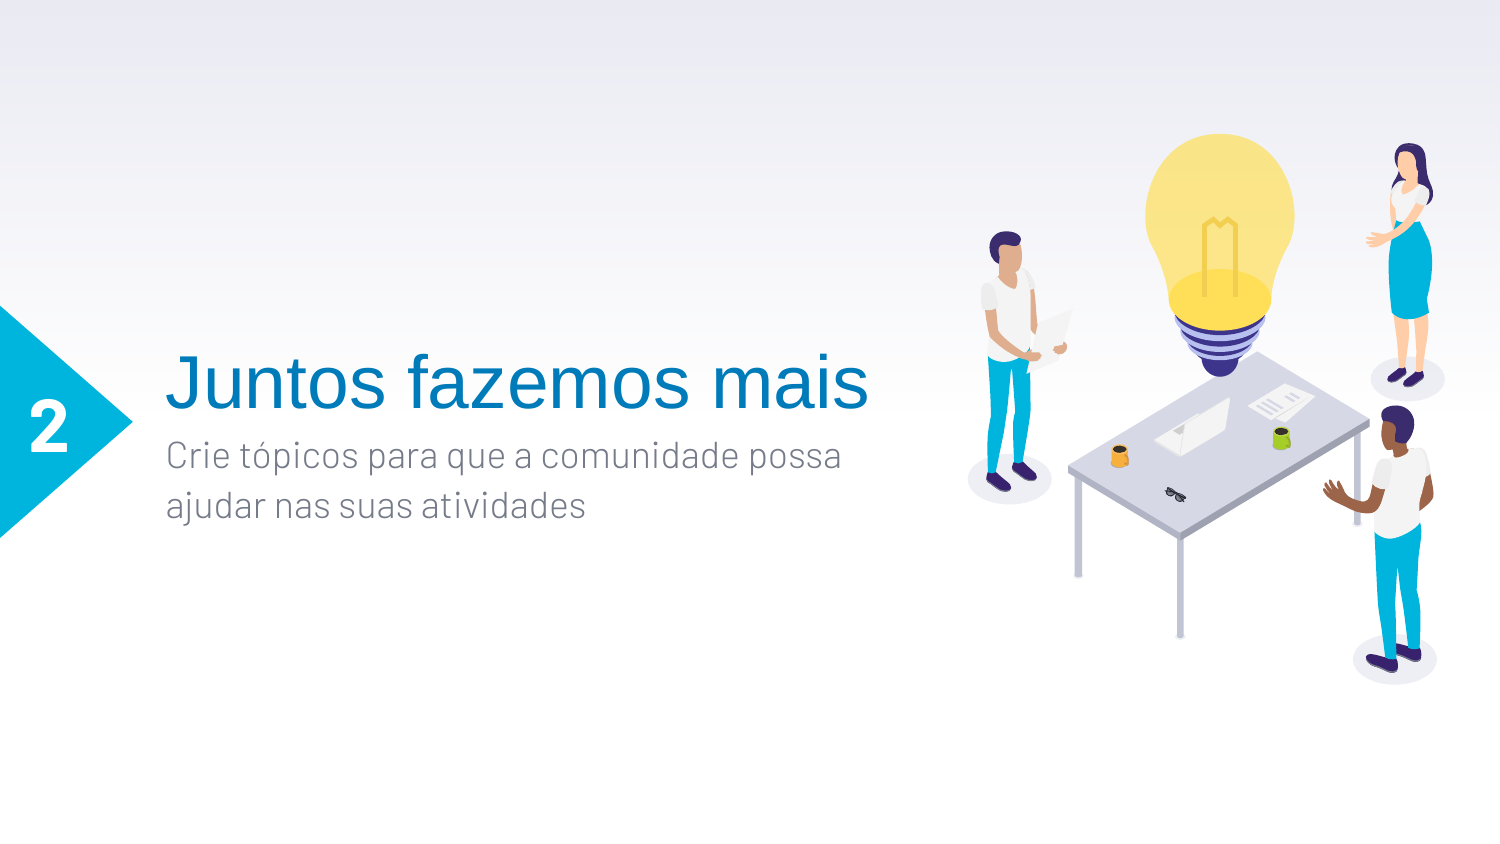

# Juntos fazemos mais
2
Crie tópicos para que a comunidade possa ajudar nas suas atividades